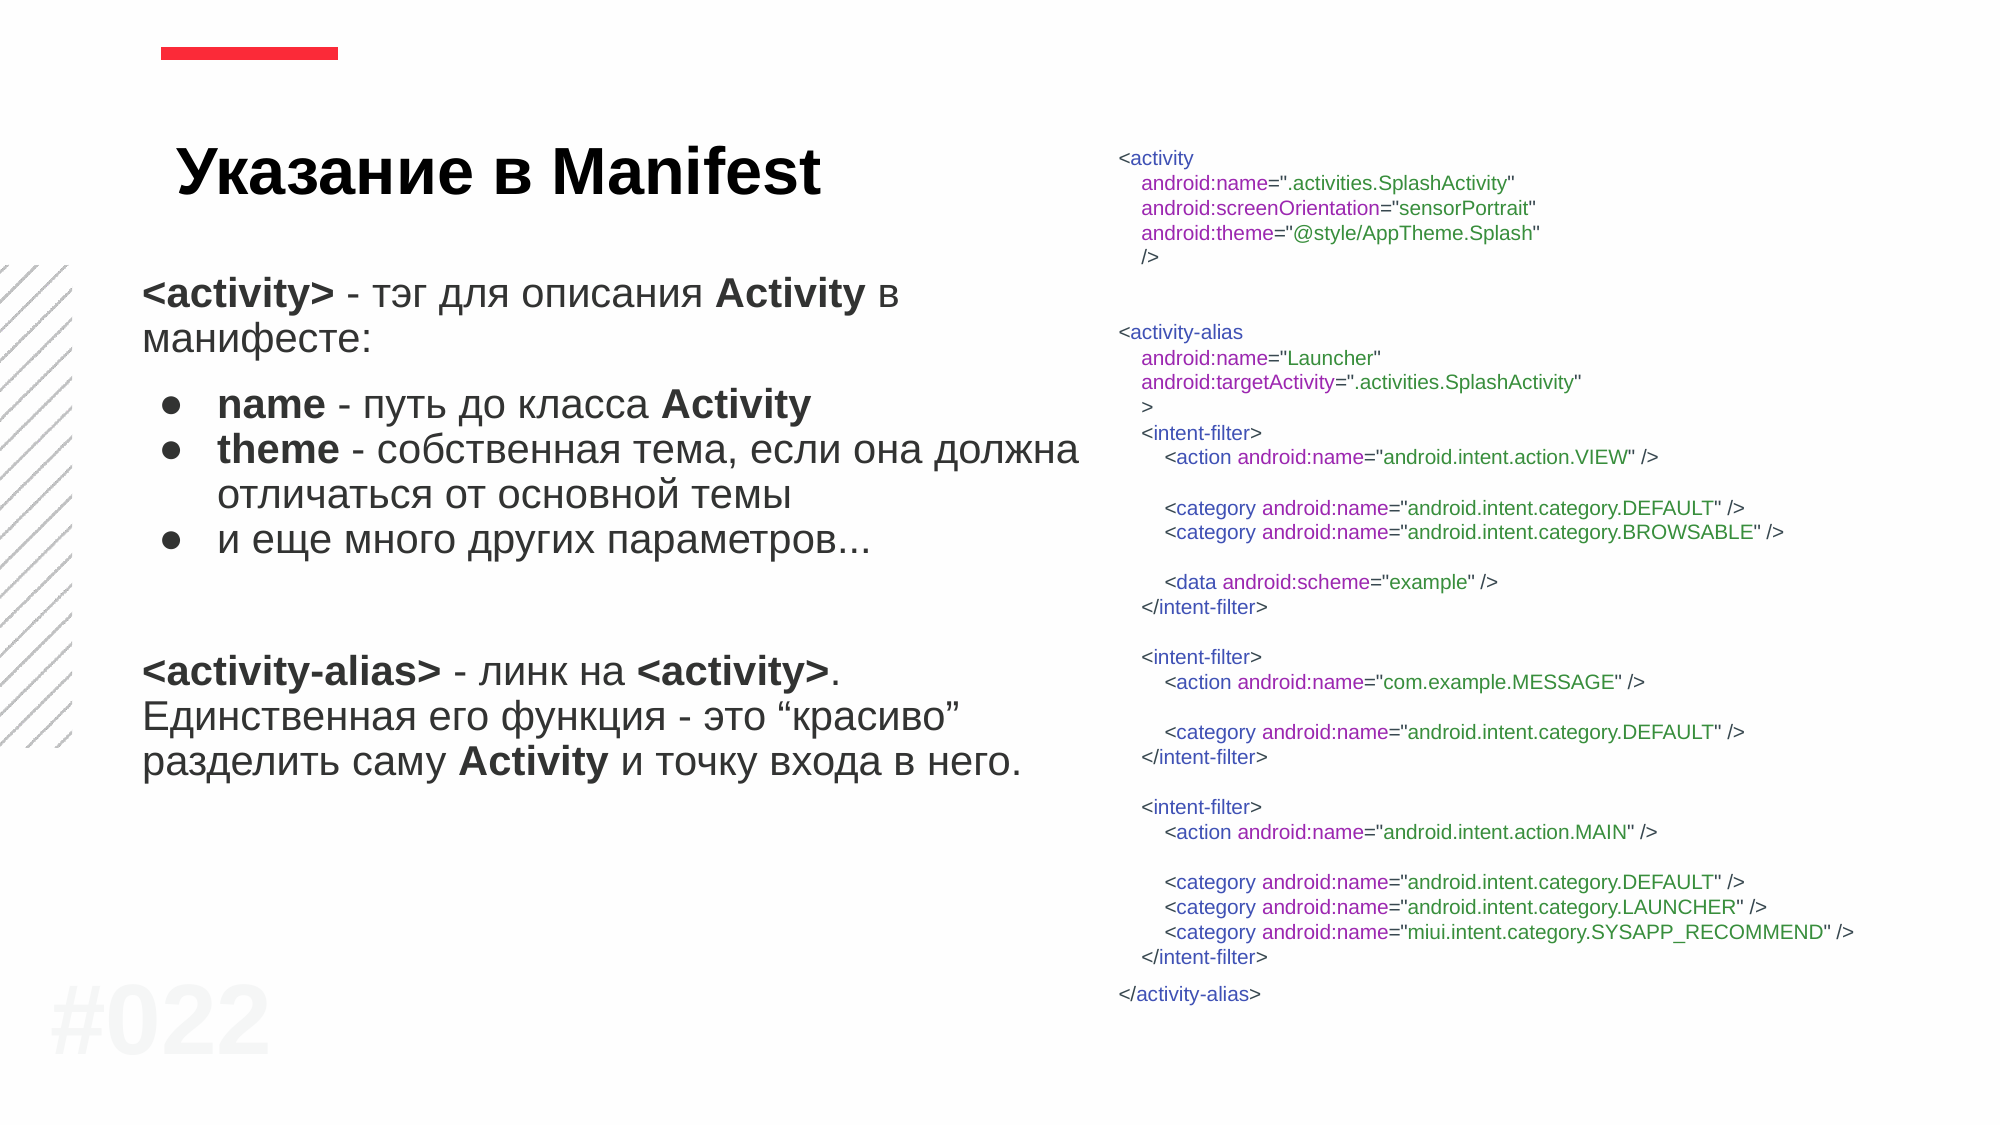

Указание в Manifest
<activity
    android:name=".activities.SplashActivity"
    android:screenOrientation="sensorPortrait"
    android:theme="@style/AppTheme.Splash"
    />

<activity-alias
    android:name="Launcher"
    android:targetActivity=".activities.SplashActivity"
    >
    <intent-filter>
        <action android:name="android.intent.action.VIEW" />

        <category android:name="android.intent.category.DEFAULT" />
        <category android:name="android.intent.category.BROWSABLE" />

        <data android:scheme="example" />
    </intent-filter>

    <intent-filter>
        <action android:name="com.example.MESSAGE" />

        <category android:name="android.intent.category.DEFAULT" />
    </intent-filter>

    <intent-filter>
        <action android:name="android.intent.action.MAIN" />

        <category android:name="android.intent.category.DEFAULT" />
        <category android:name="android.intent.category.LAUNCHER" />
        <category android:name="miui.intent.category.SYSAPP_RECOMMEND" />
    </intent-filter>
</activity-alias>
<activity> - тэг для описания Activity в манифесте:
name - путь до класса Activity
theme - собственная тема, если она должна отличаться от основной темы
и еще много других параметров...

<activity-alias> - линк на <activity>. Единственная его функция - это “красиво” разделить саму Activity и точку входа в него.
#022